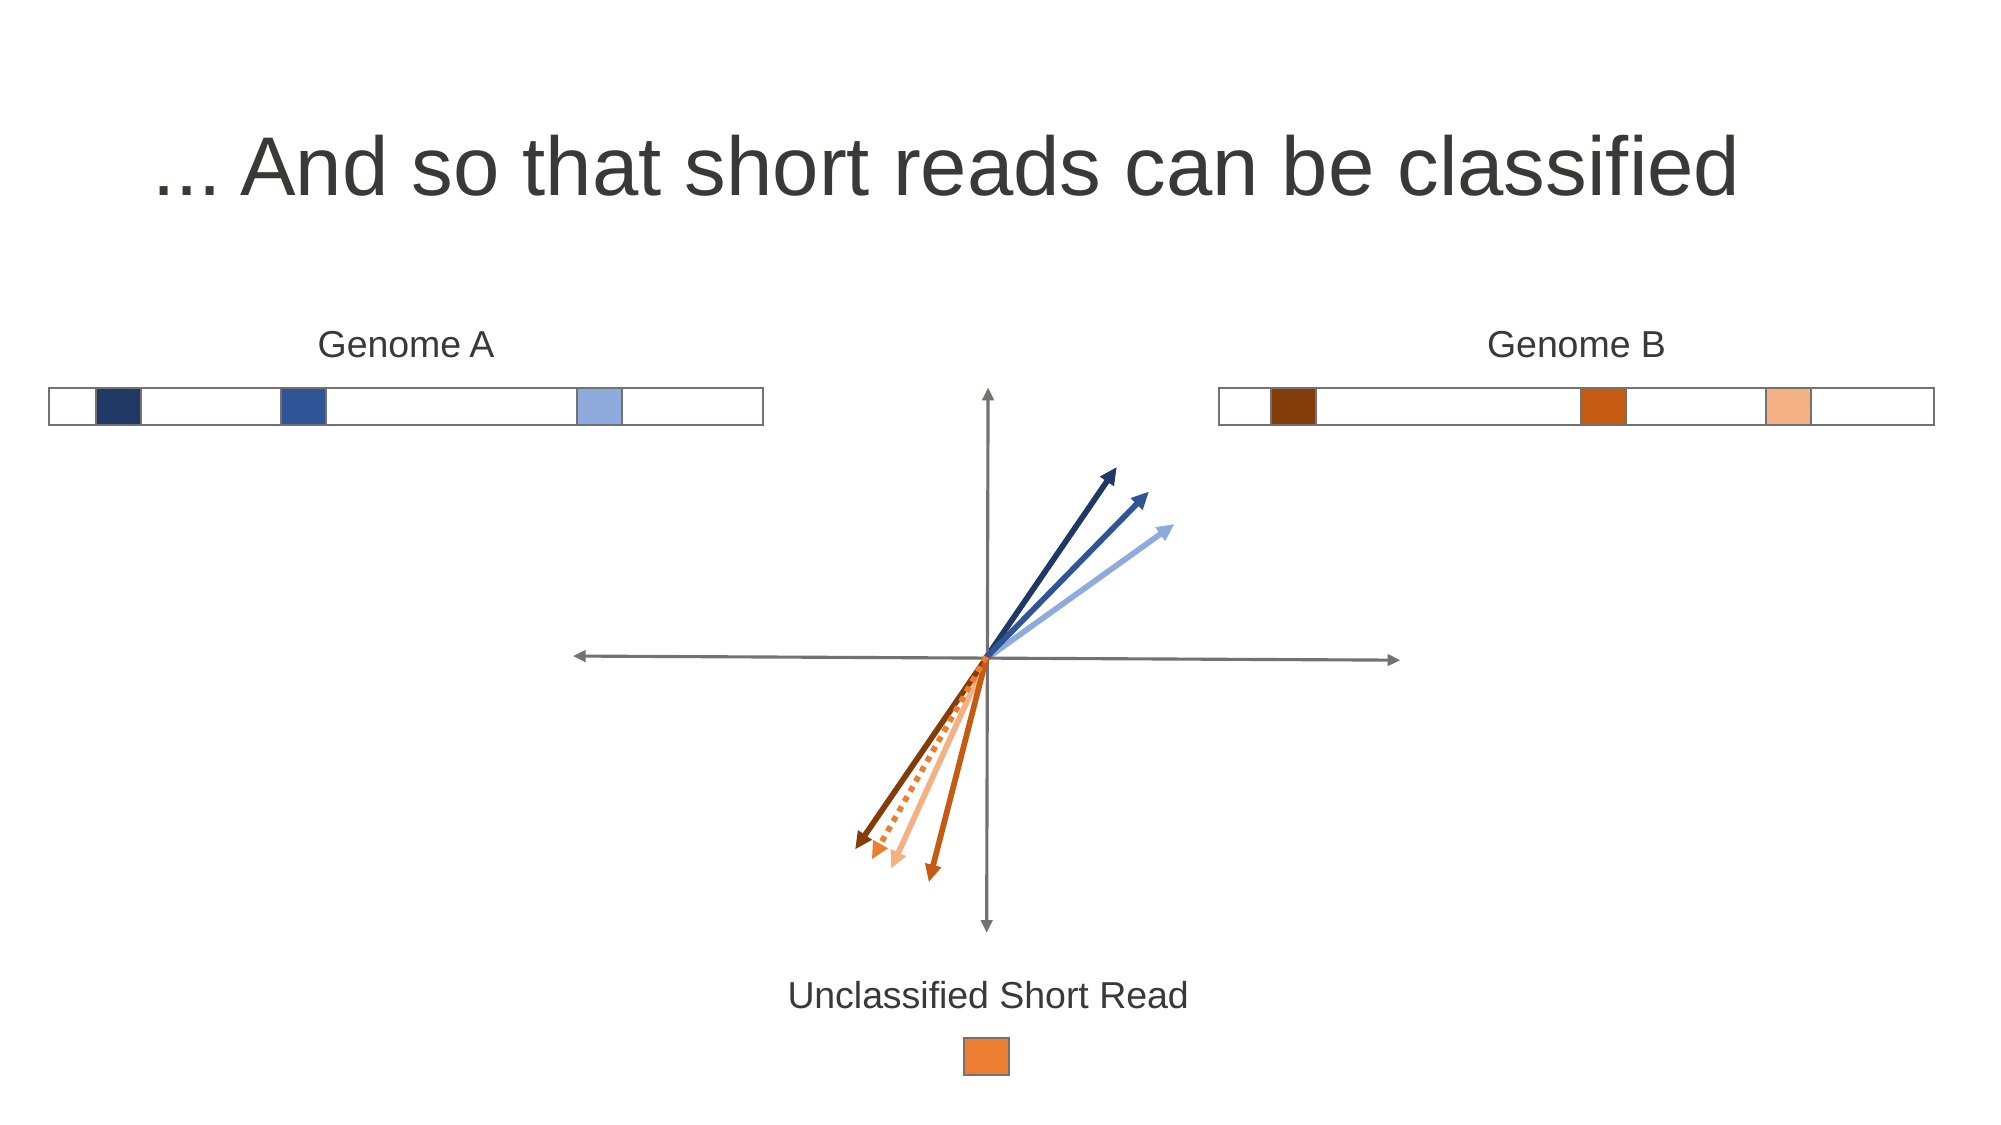

# ... And so that short reads can be classified
Genome A
Genome B

Unclassified Short Read